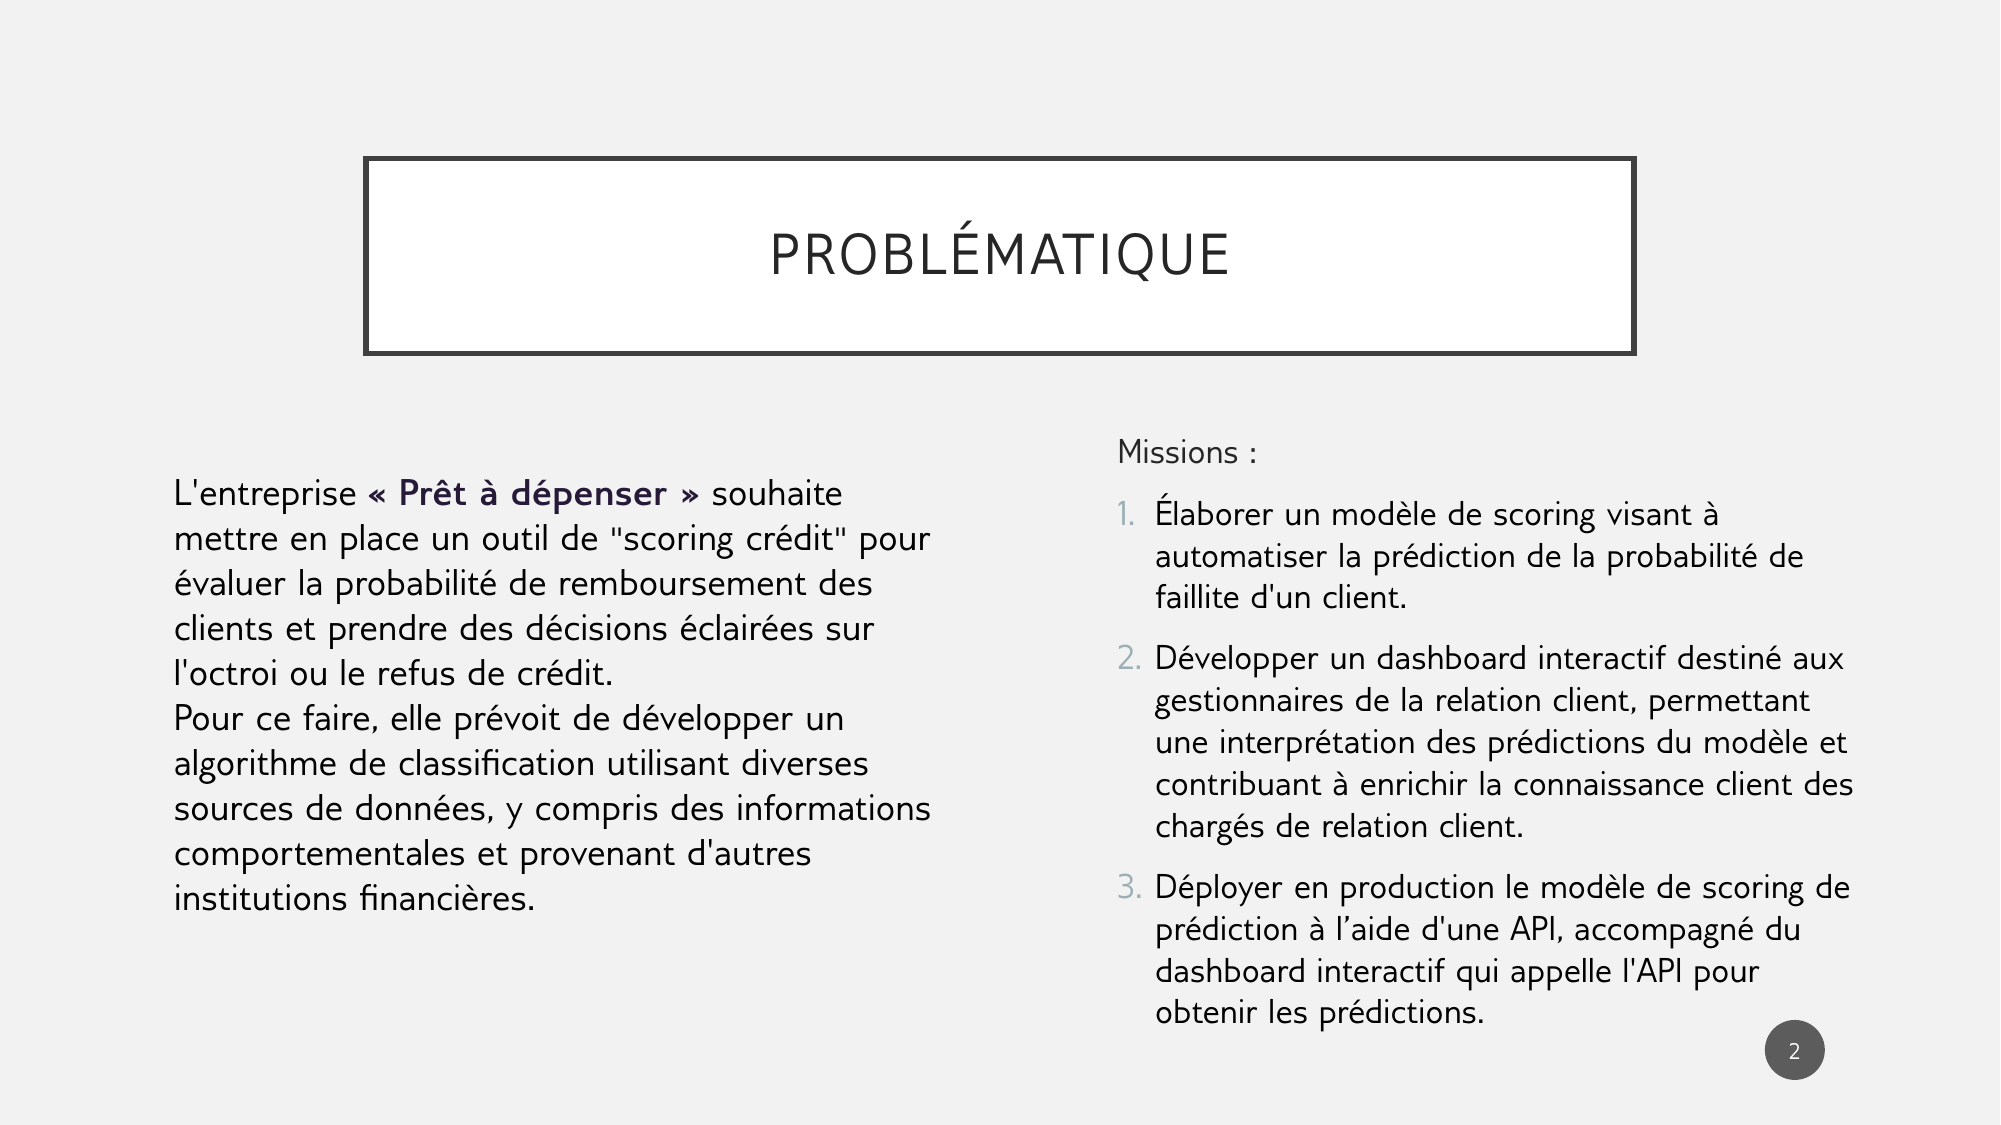

# Problématique
Missions :
Élaborer un modèle de scoring visant à automatiser la prédiction de la probabilité de faillite d'un client.
Développer un dashboard interactif destiné aux gestionnaires de la relation client, permettant une interprétation des prédictions du modèle et contribuant à enrichir la connaissance client des chargés de relation client.
Déployer en production le modèle de scoring de prédiction à l’aide d'une API, accompagné du dashboard interactif qui appelle l'API pour obtenir les prédictions.

L'entreprise « Prêt à dépenser » souhaite mettre en place un outil de "scoring crédit" pour évaluer la probabilité de remboursement des clients et prendre des décisions éclairées sur l'octroi ou le refus de crédit.
Pour ce faire, elle prévoit de développer un algorithme de classification utilisant diverses sources de données, y compris des informations comportementales et provenant d'autres institutions financières.
2